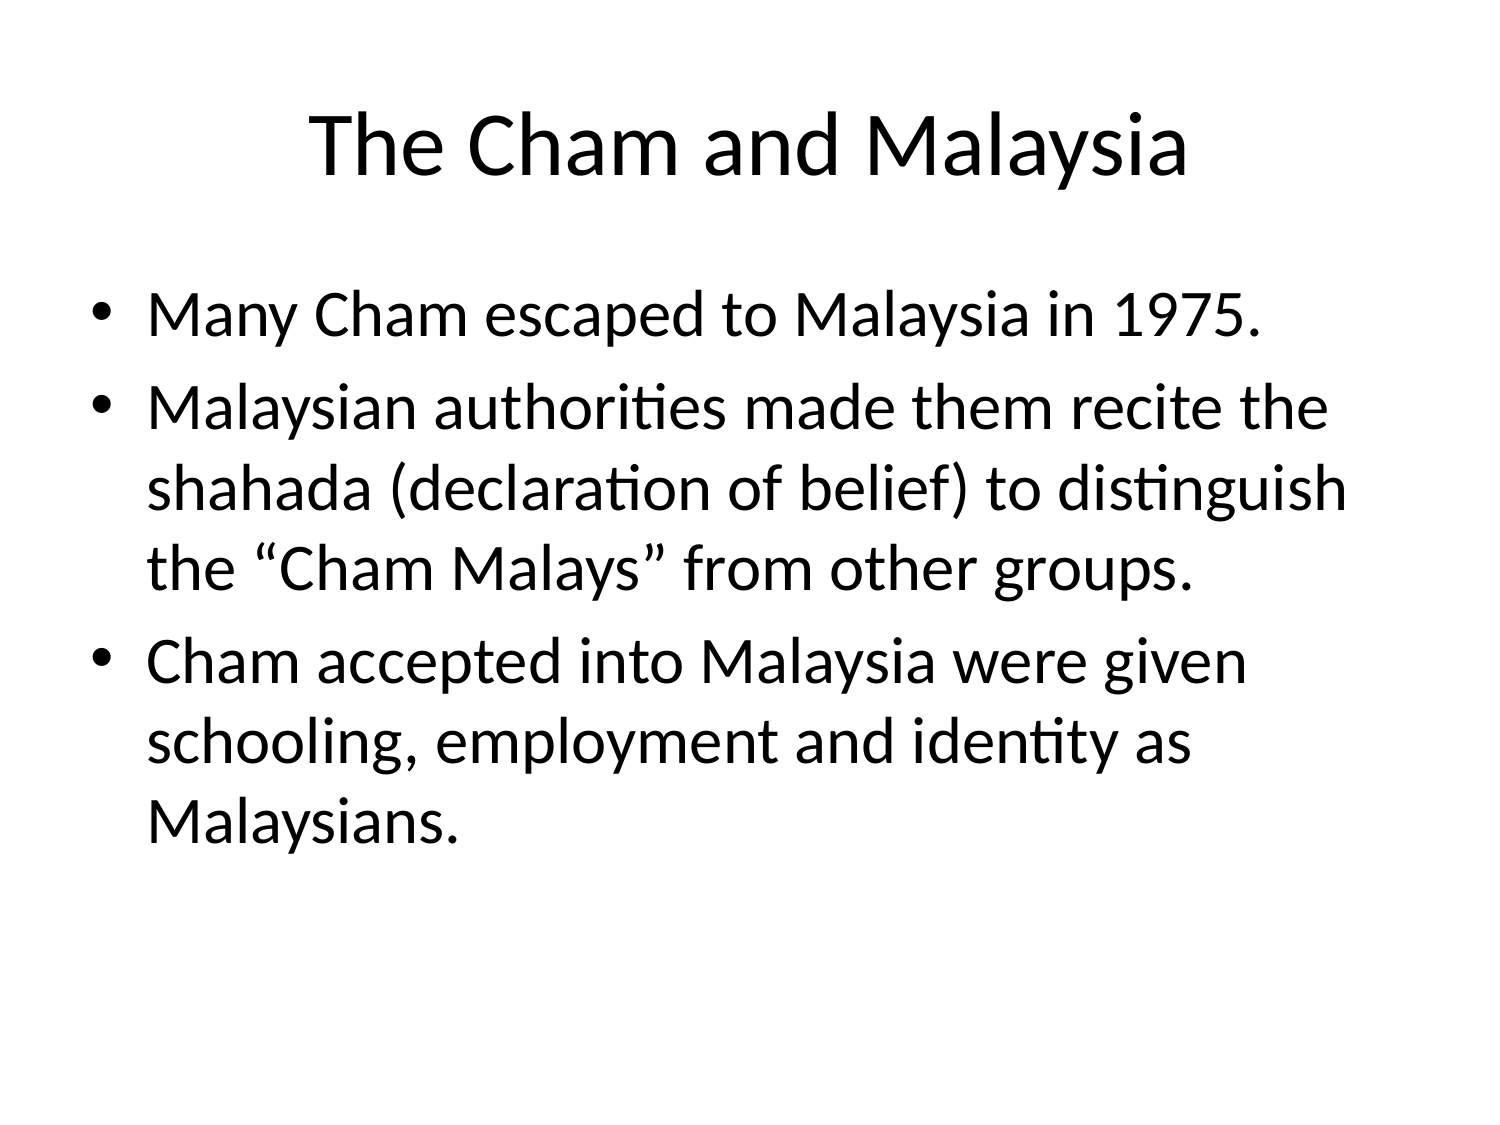

# The Cham and Malaysia
Many Cham escaped to Malaysia in 1975.
Malaysian authorities made them recite the shahada (declaration of belief) to distinguish the “Cham Malays” from other groups.
Cham accepted into Malaysia were given schooling, employment and identity as Malaysians.